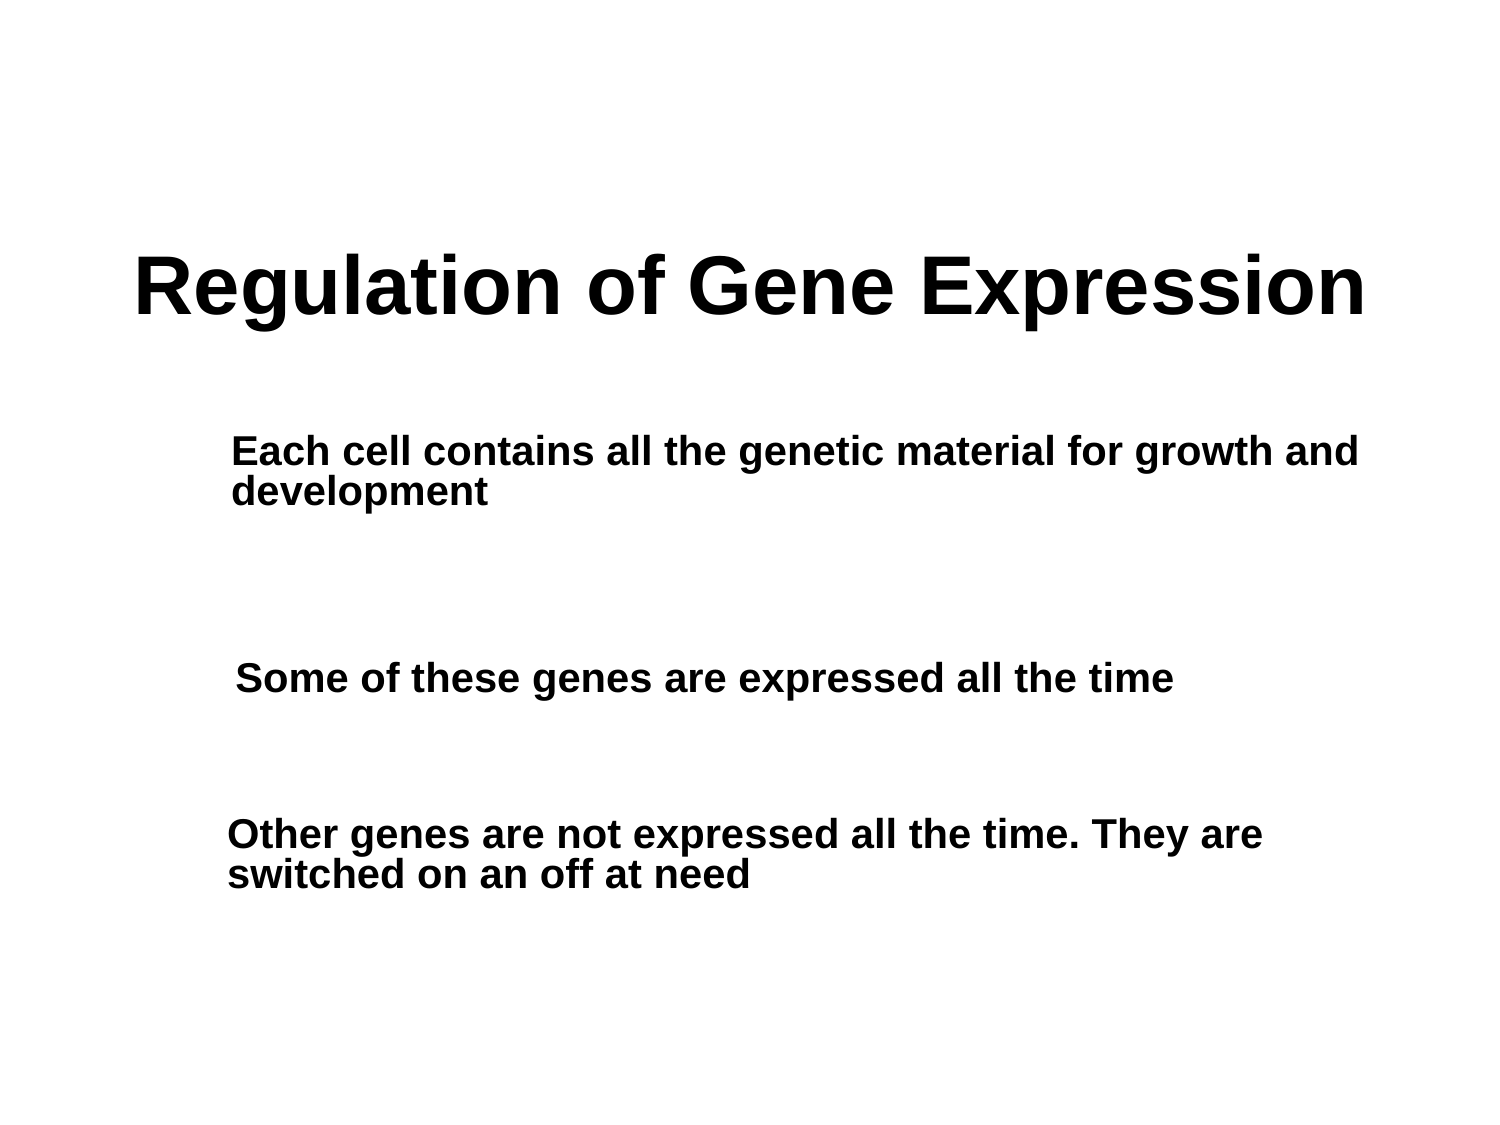

Regulation of Gene Expression
	Each cell contains all the genetic material for growth and development
Some of these genes are expressed all the time
	Other genes are not expressed all the time. They are switched on an off at need